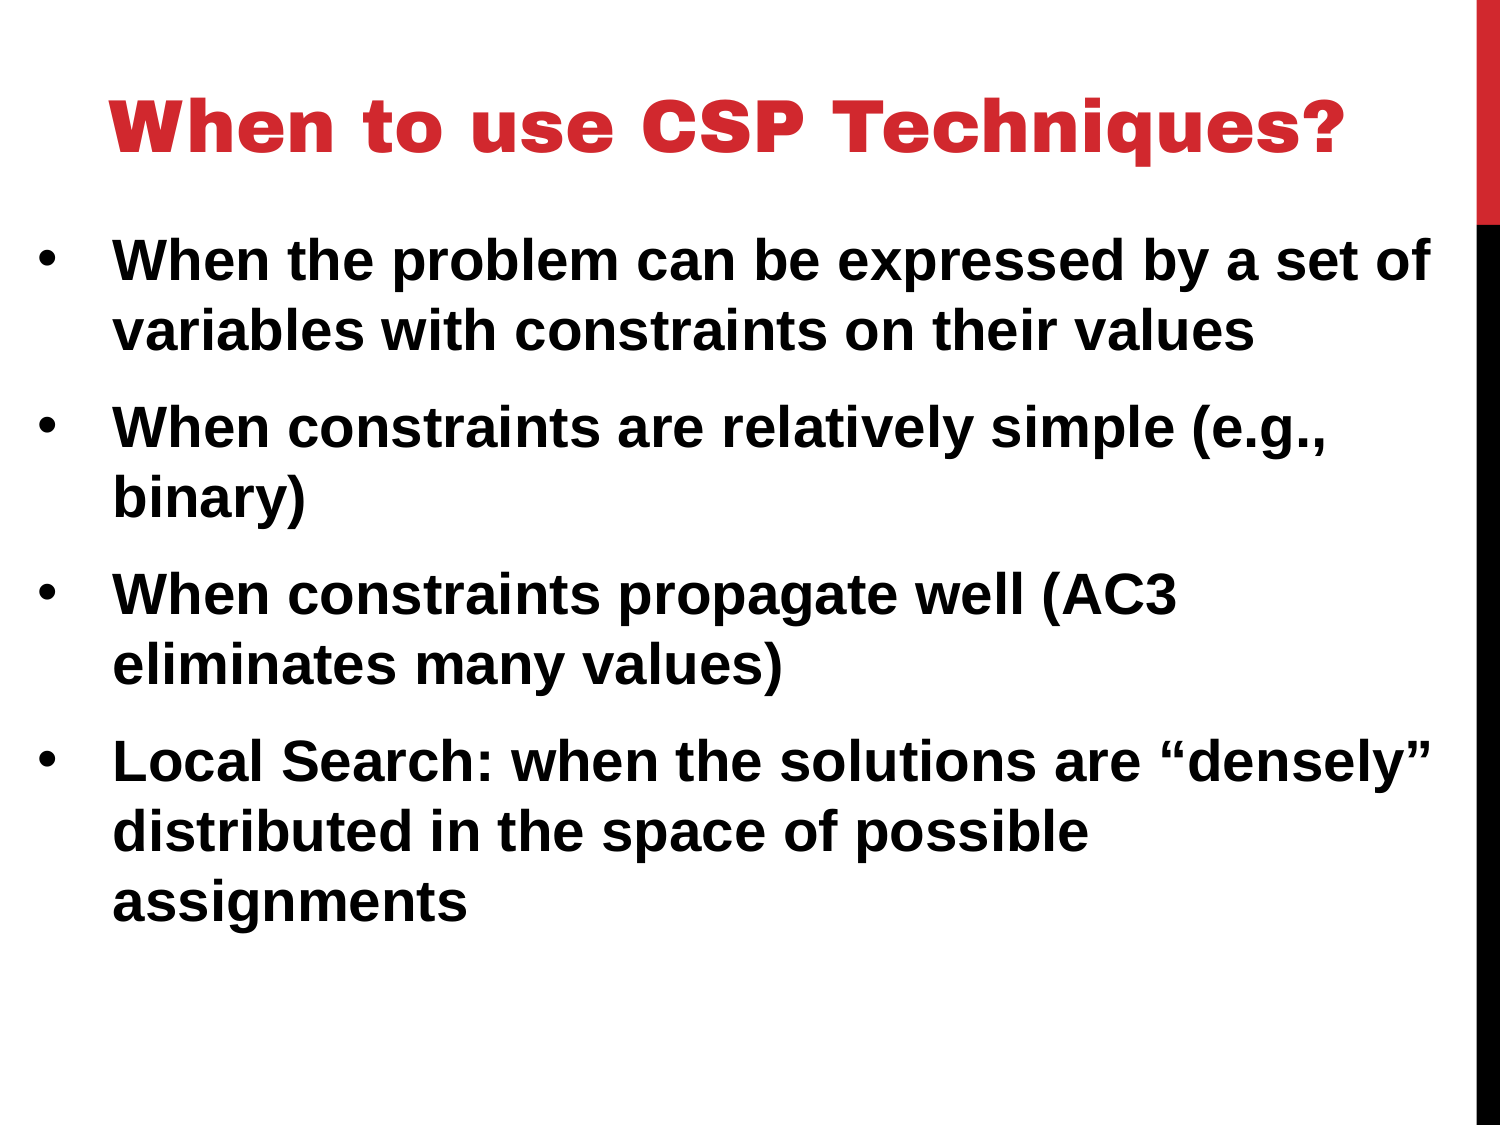

# When to use CSP Techniques?
When the problem can be expressed by a set of variables with constraints on their values
When constraints are relatively simple (e.g., binary)
When constraints propagate well (AC3 eliminates many values)
Local Search: when the solutions are “densely” distributed in the space of possible assignments